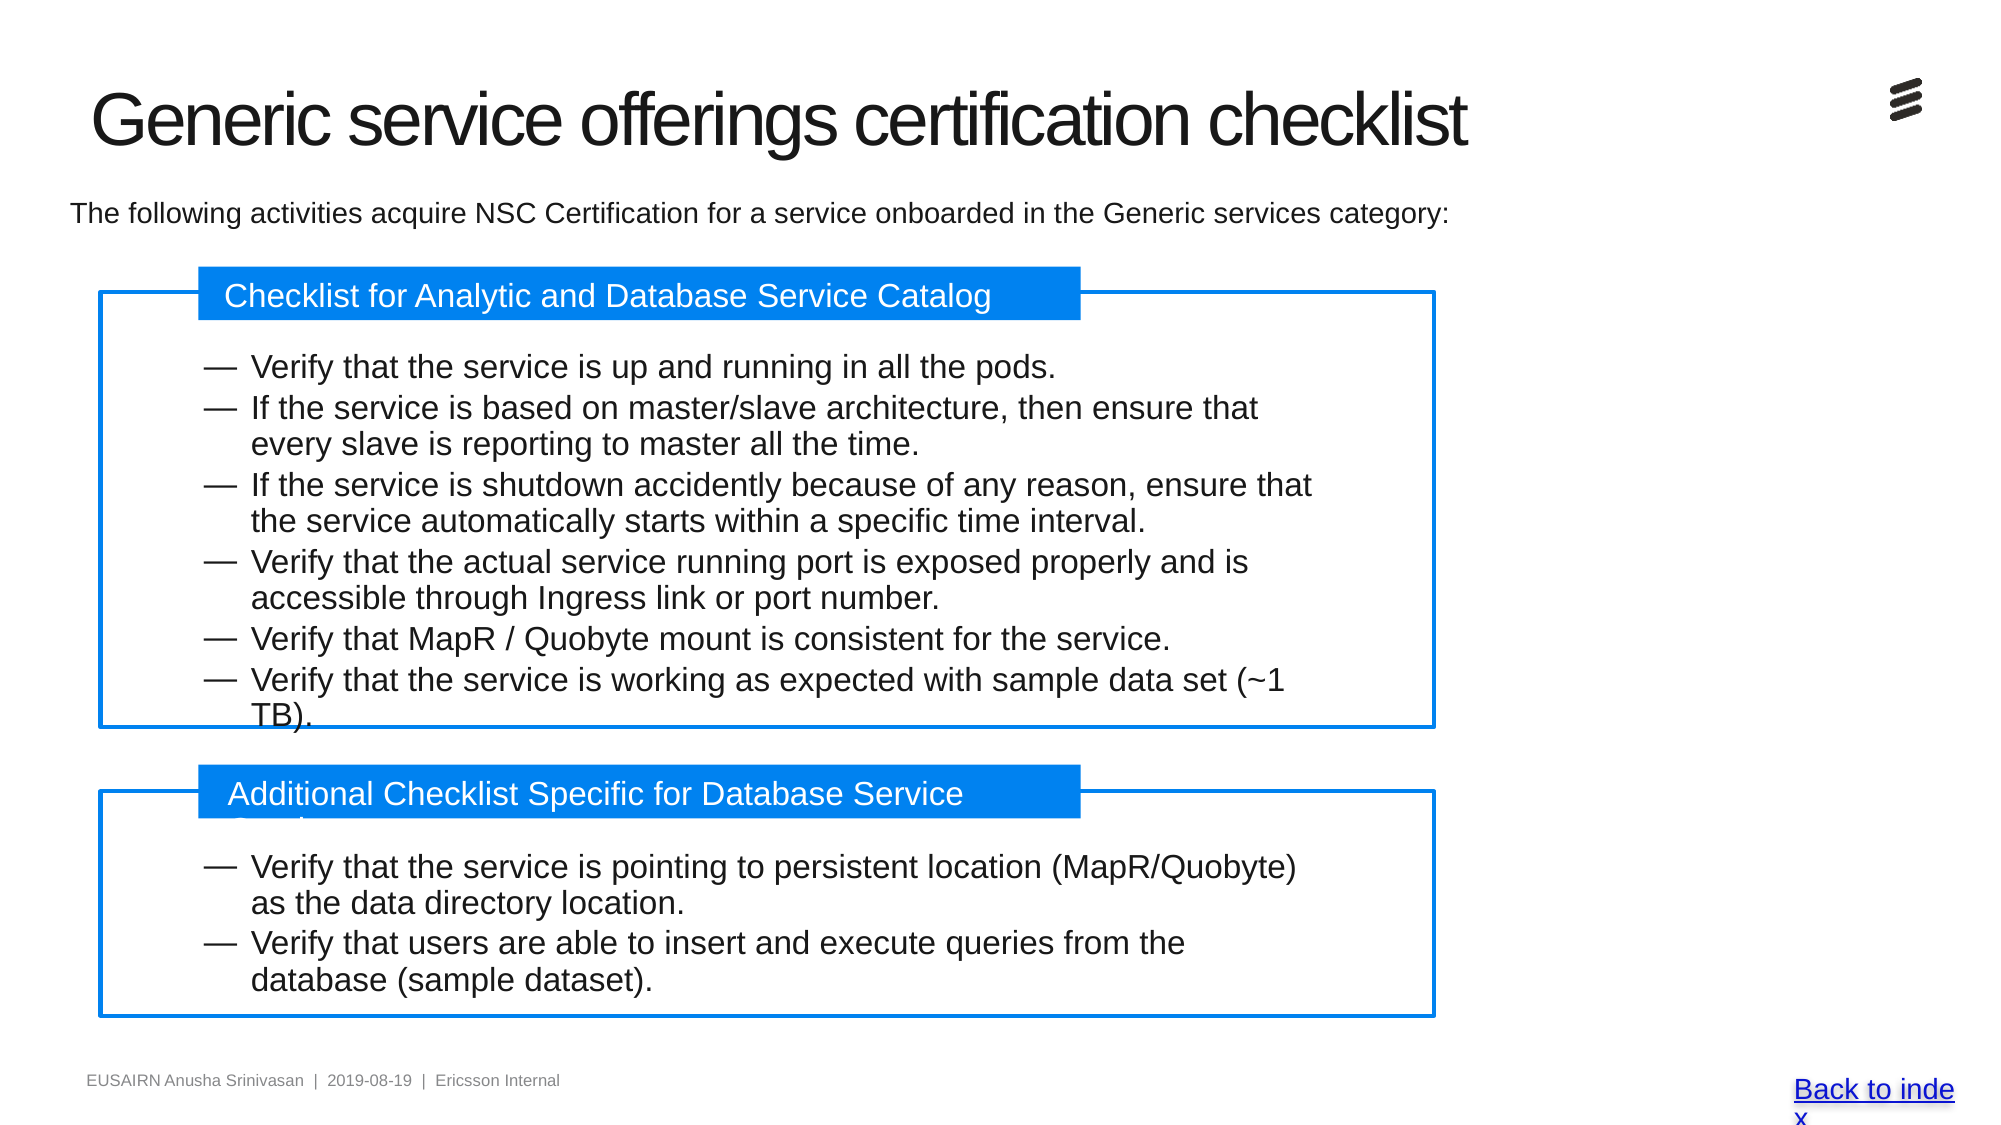

# Generic service offerings certification checklist
The following activities acquire NSC Certification for a service onboarded in the Generic services category:

Checklist for Analytic and Database Service Catalog

Verify that the service is up and running in all the pods.
If the service is based on master/slave architecture, then ensure that every slave is reporting to master all the time.
If the service is shutdown accidently because of any reason, ensure that the service automatically starts within a specific time interval.
Verify that the actual service running port is exposed properly and is accessible through Ingress link or port number.
Verify that MapR / Quobyte mount is consistent for the service.
Verify that the service is working as expected with sample data set (~1 TB).

Additional Checklist Specific for Database Service Catalog
Verify that the service is pointing to persistent location (MapR/Quobyte) as the data directory location.
Verify that users are able to insert and execute queries from the database (sample dataset).
Back to index